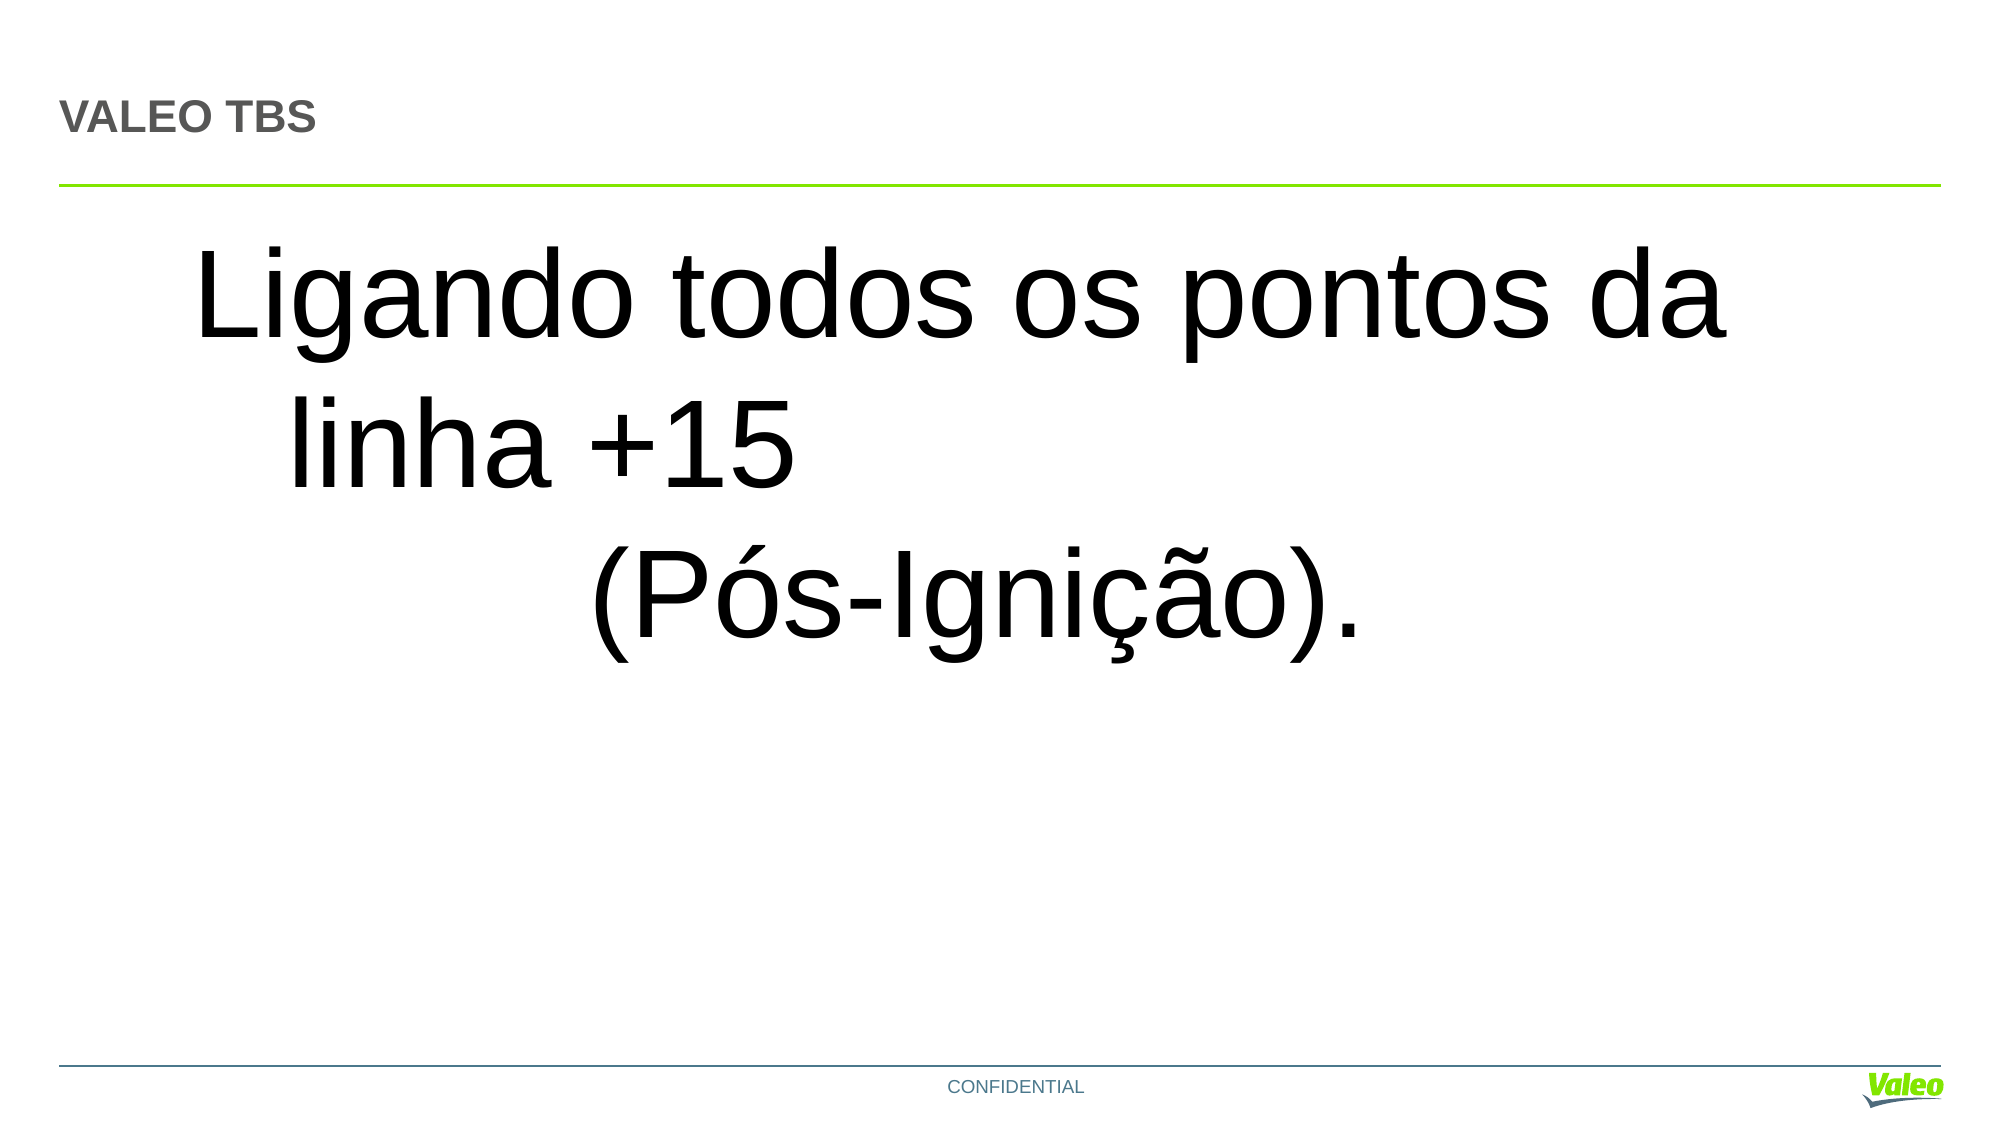

VALEO TBS
Ligando todos os pontos da  linha +15                          (Pós-Ignição).